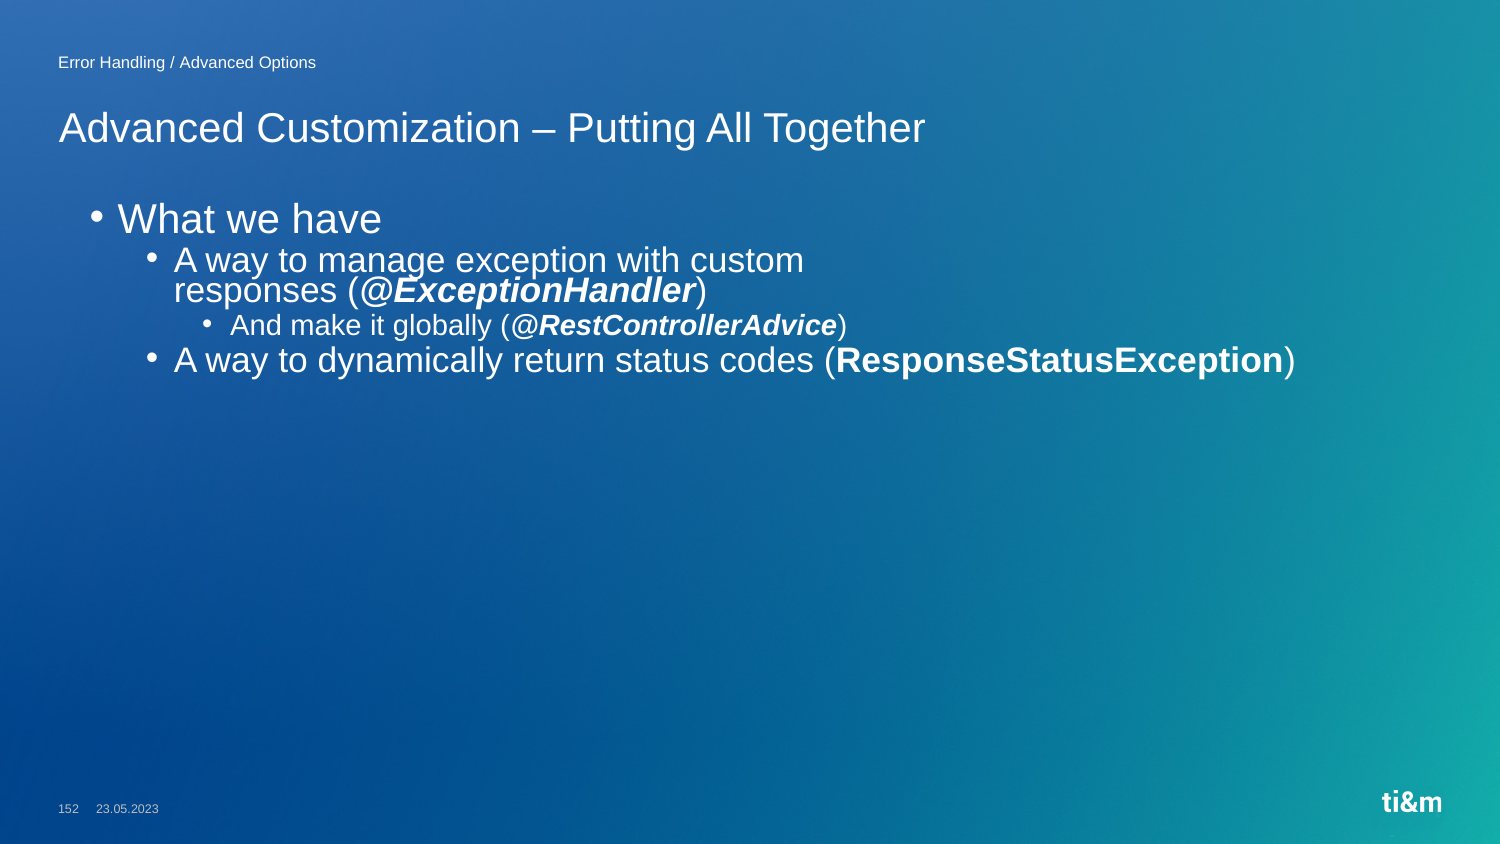

Error Handling / Advanced Options
# Advanced Customization – Putting All Together

What we have
A way to manage exception with custom responses (@ExceptionHandler)
And make it globally (@RestControllerAdvice)
A way to dynamically return status codes (ResponseStatusException)

152
23.05.2023